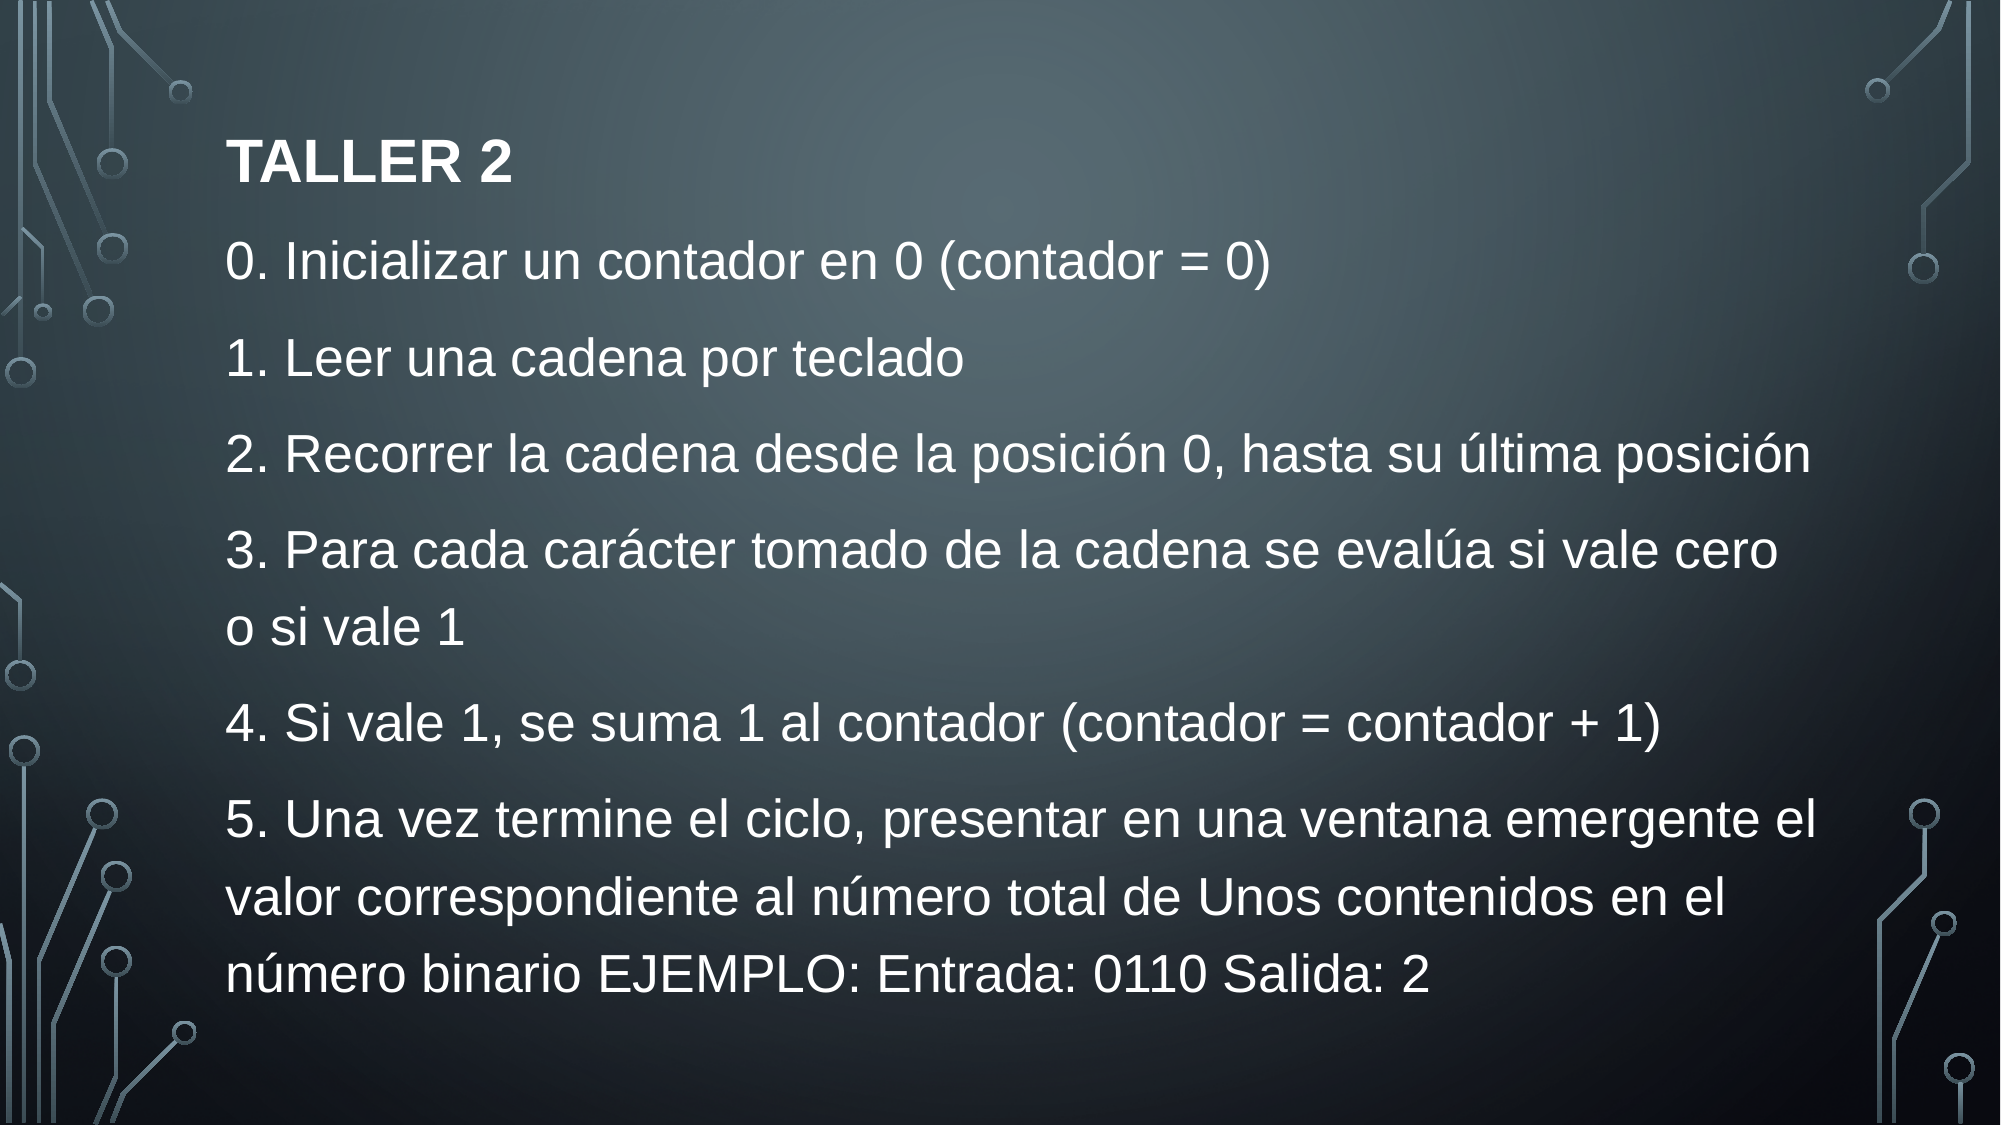

TALLER 2
0. Inicializar un contador en 0 (contador = 0)
1. Leer una cadena por teclado
2. Recorrer la cadena desde la posición 0, hasta su última posición
3. Para cada carácter tomado de la cadena se evalúa si vale cero o si vale 1
4. Si vale 1, se suma 1 al contador (contador = contador + 1)
5. Una vez termine el ciclo, presentar en una ventana emergente el valor correspondiente al número total de Unos contenidos en el número binario EJEMPLO: Entrada: 0110 Salida: 2